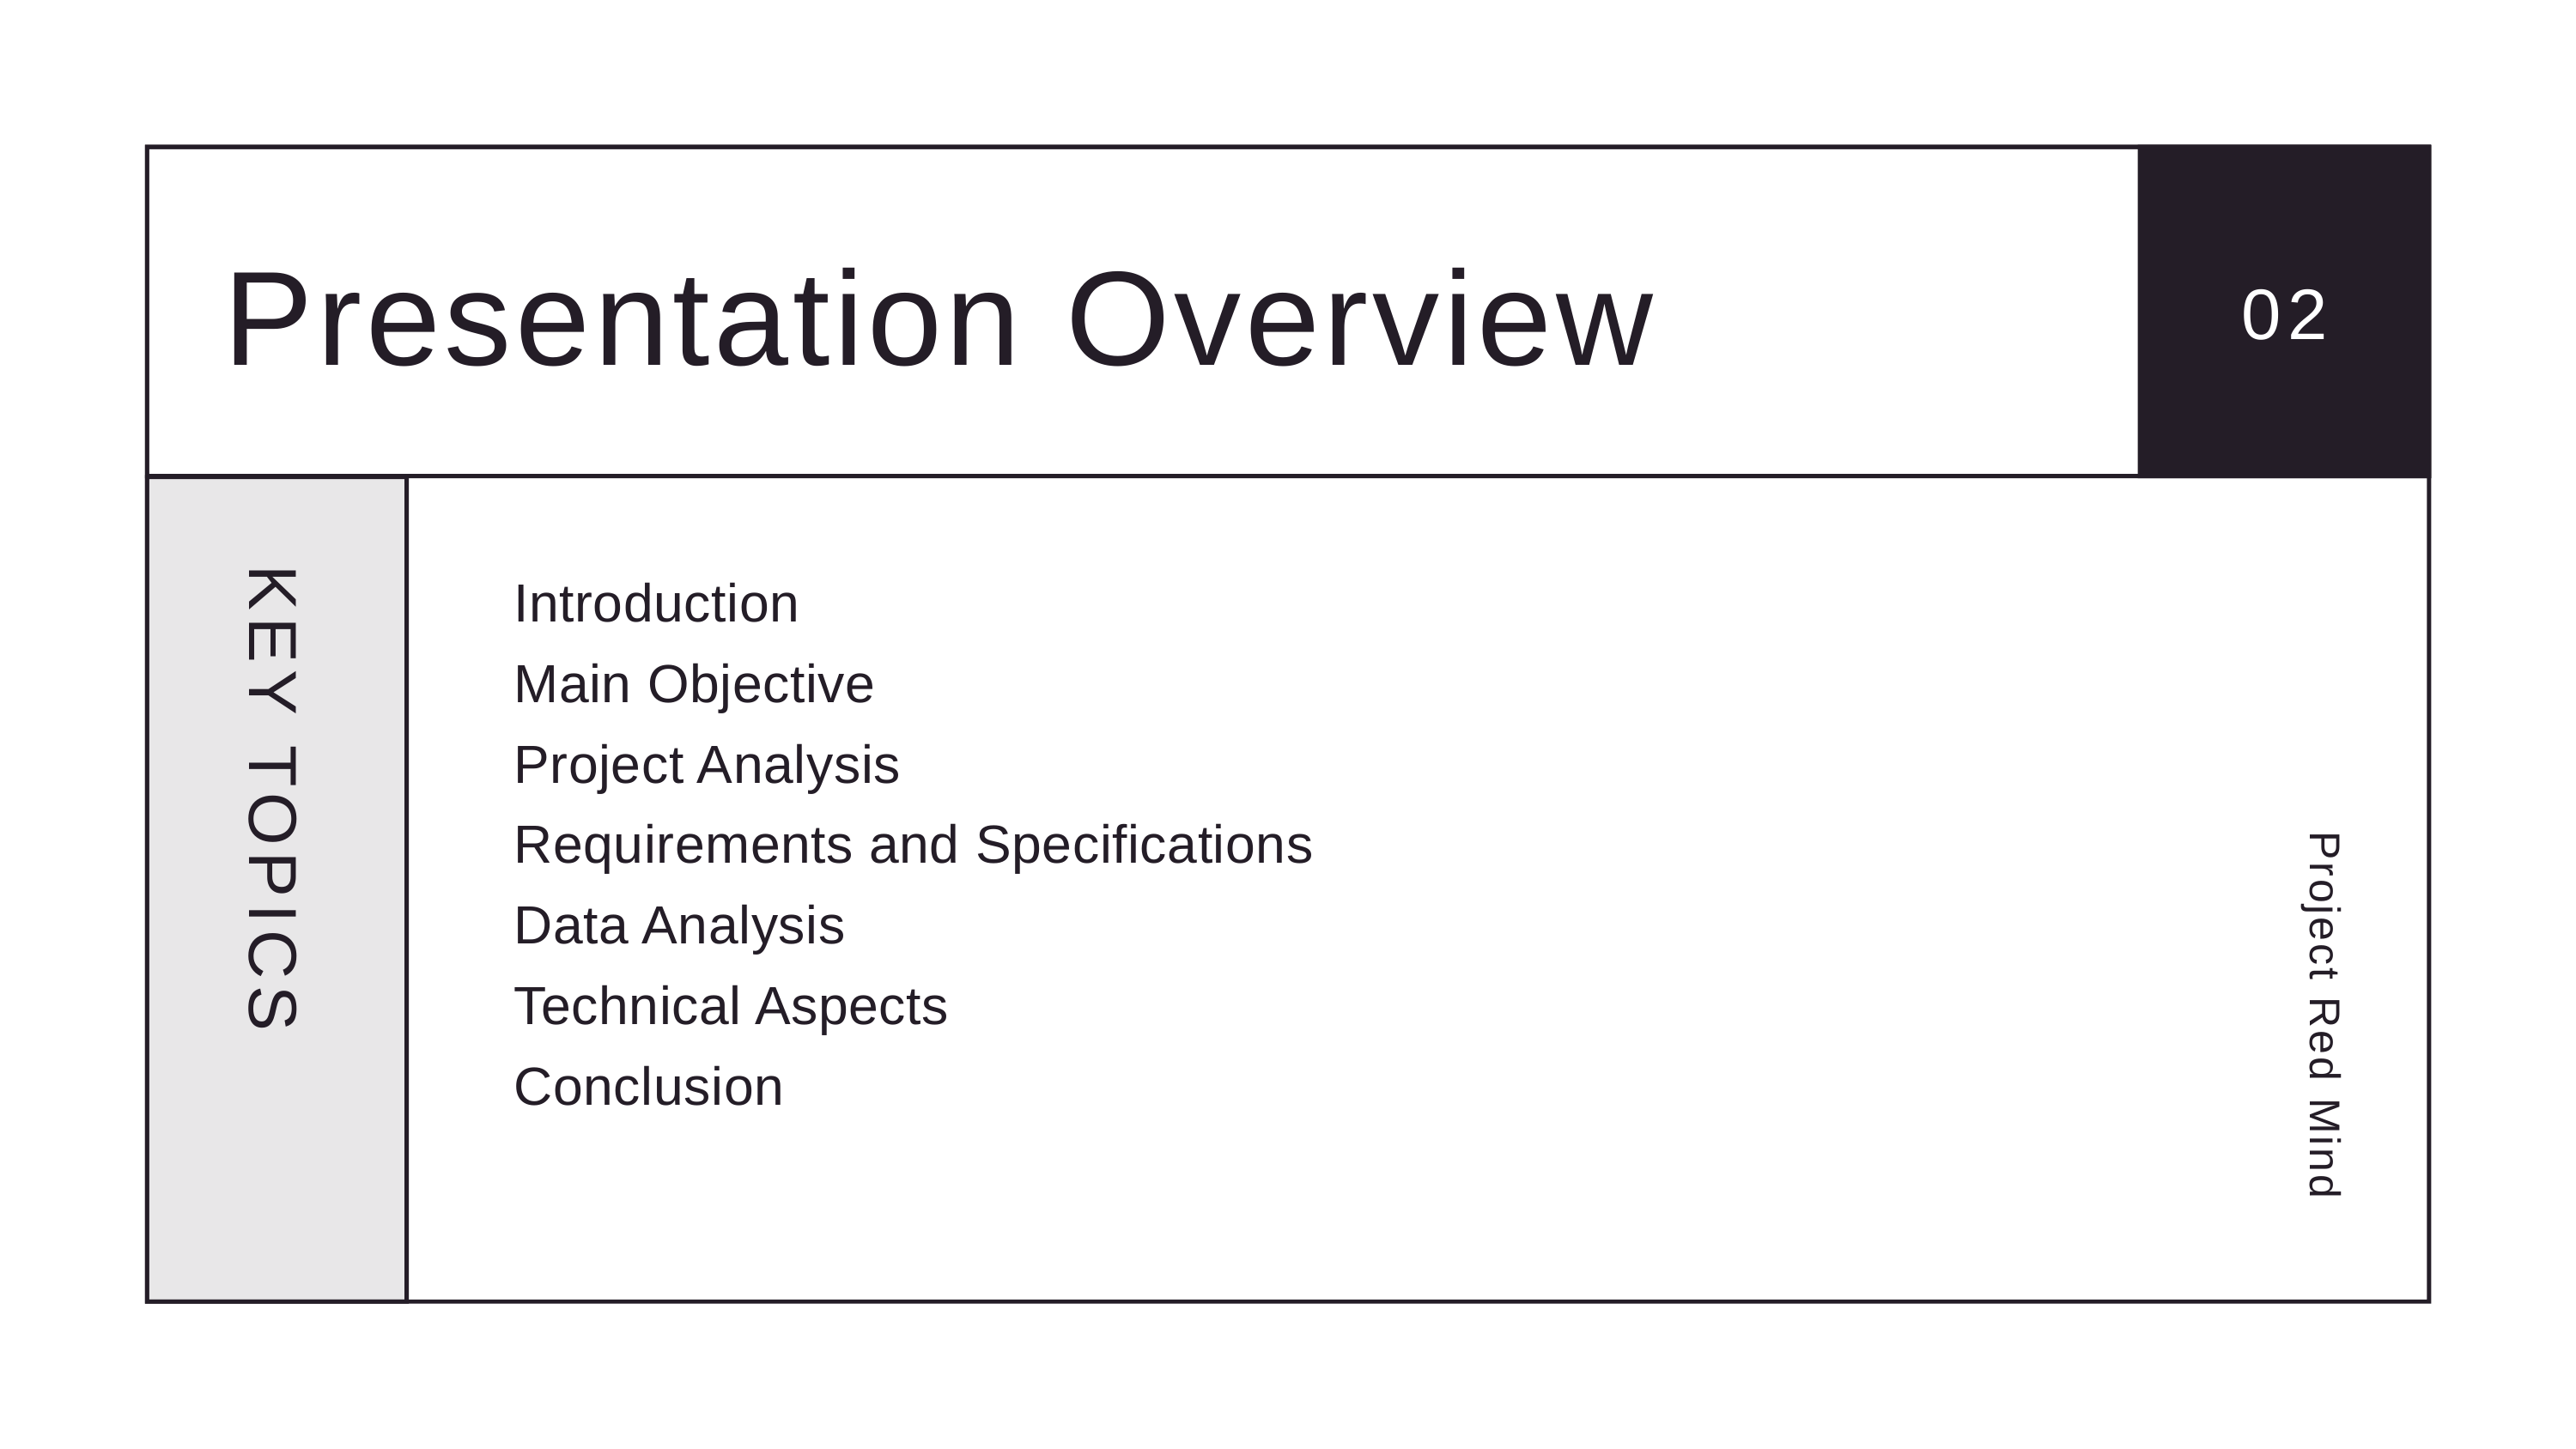

Presentation Overview
02

Introduction
Main Objective
Project Analysis
Requirements and Specifications
Data Analysis
Technical Aspects
Conclusion
KEY TOPICS
Project Red Mind